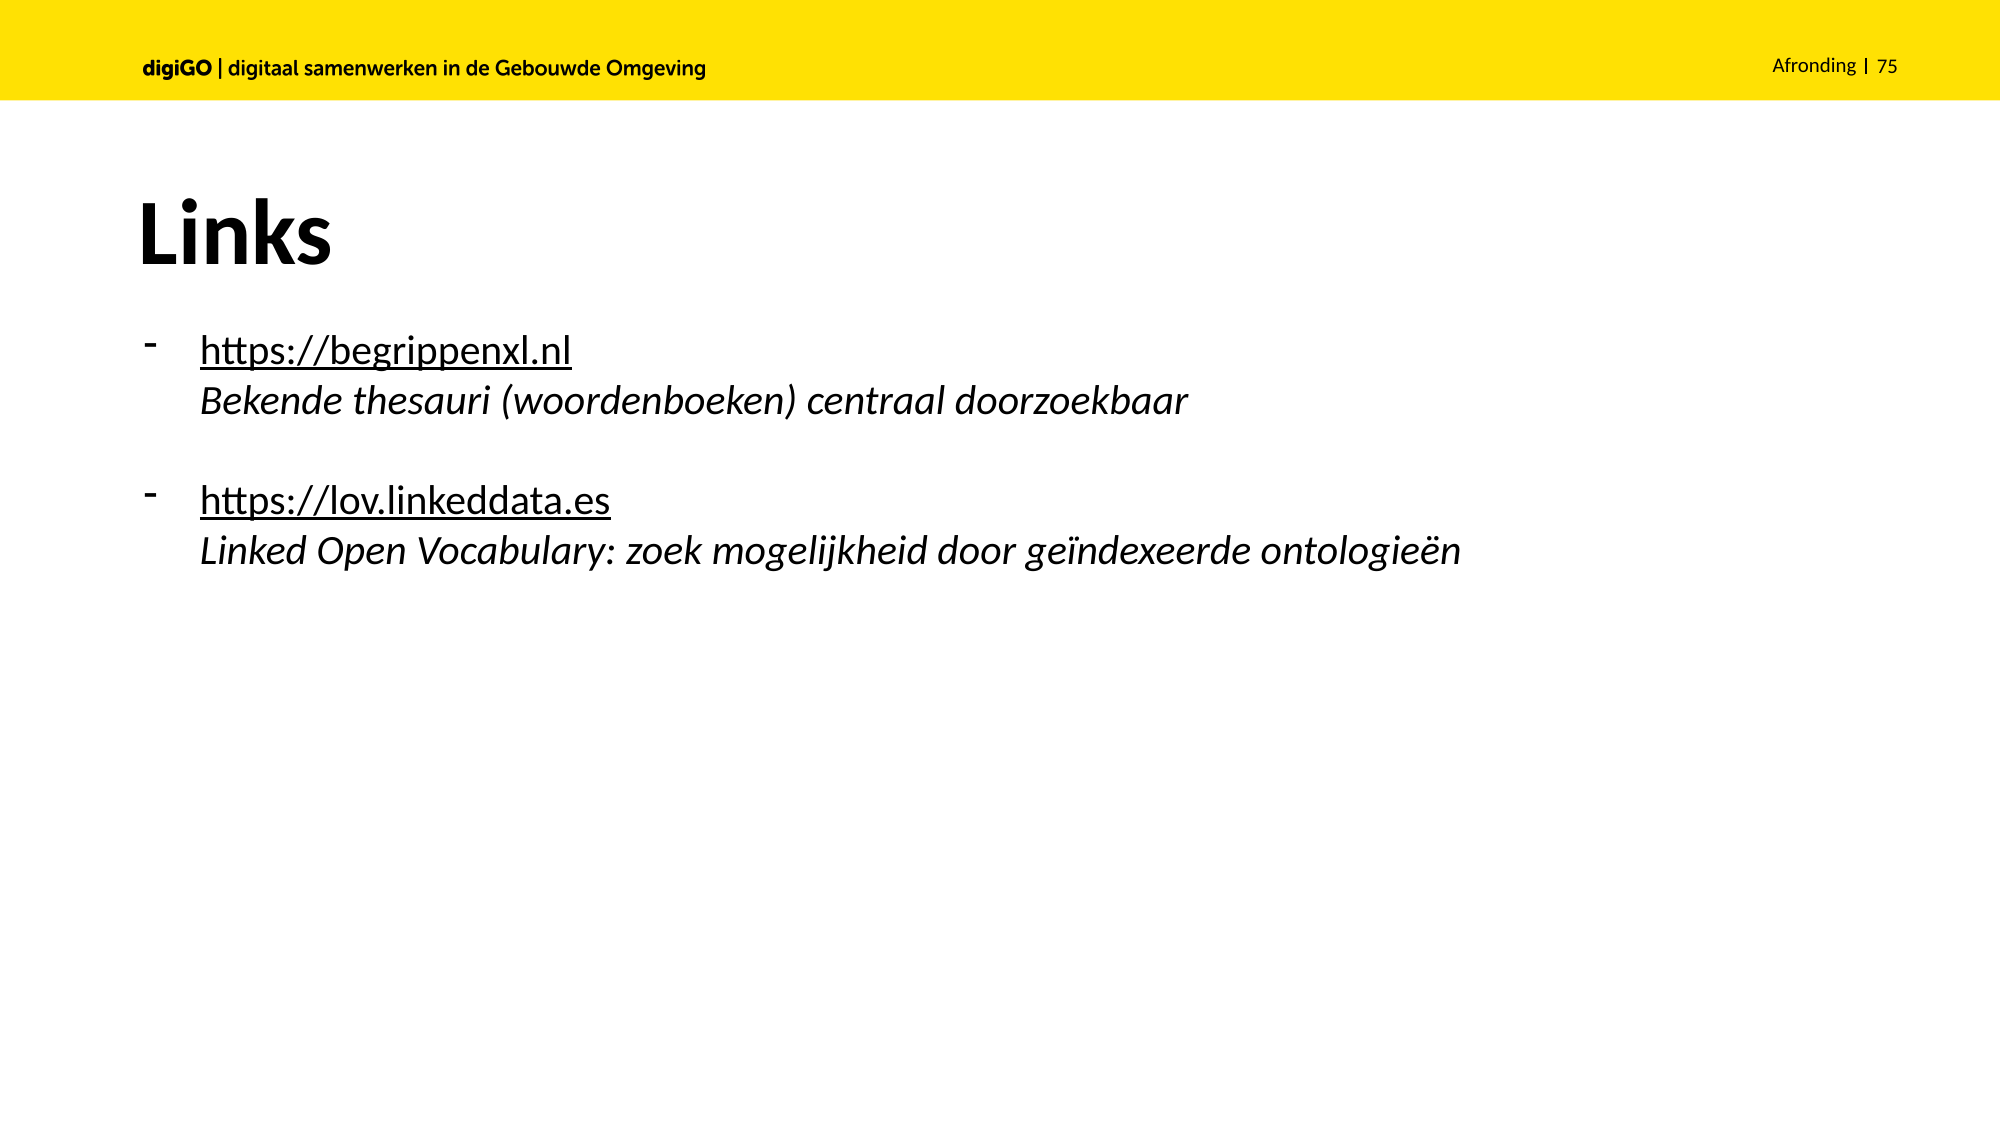

Afronding
75
# Links
https://begrippenxl.nl
Bekende thesauri (woordenboeken) centraal doorzoekbaar

https://lov.linkeddata.es
Linked Open Vocabulary: zoek mogelijkheid door geïndexeerde ontologieën